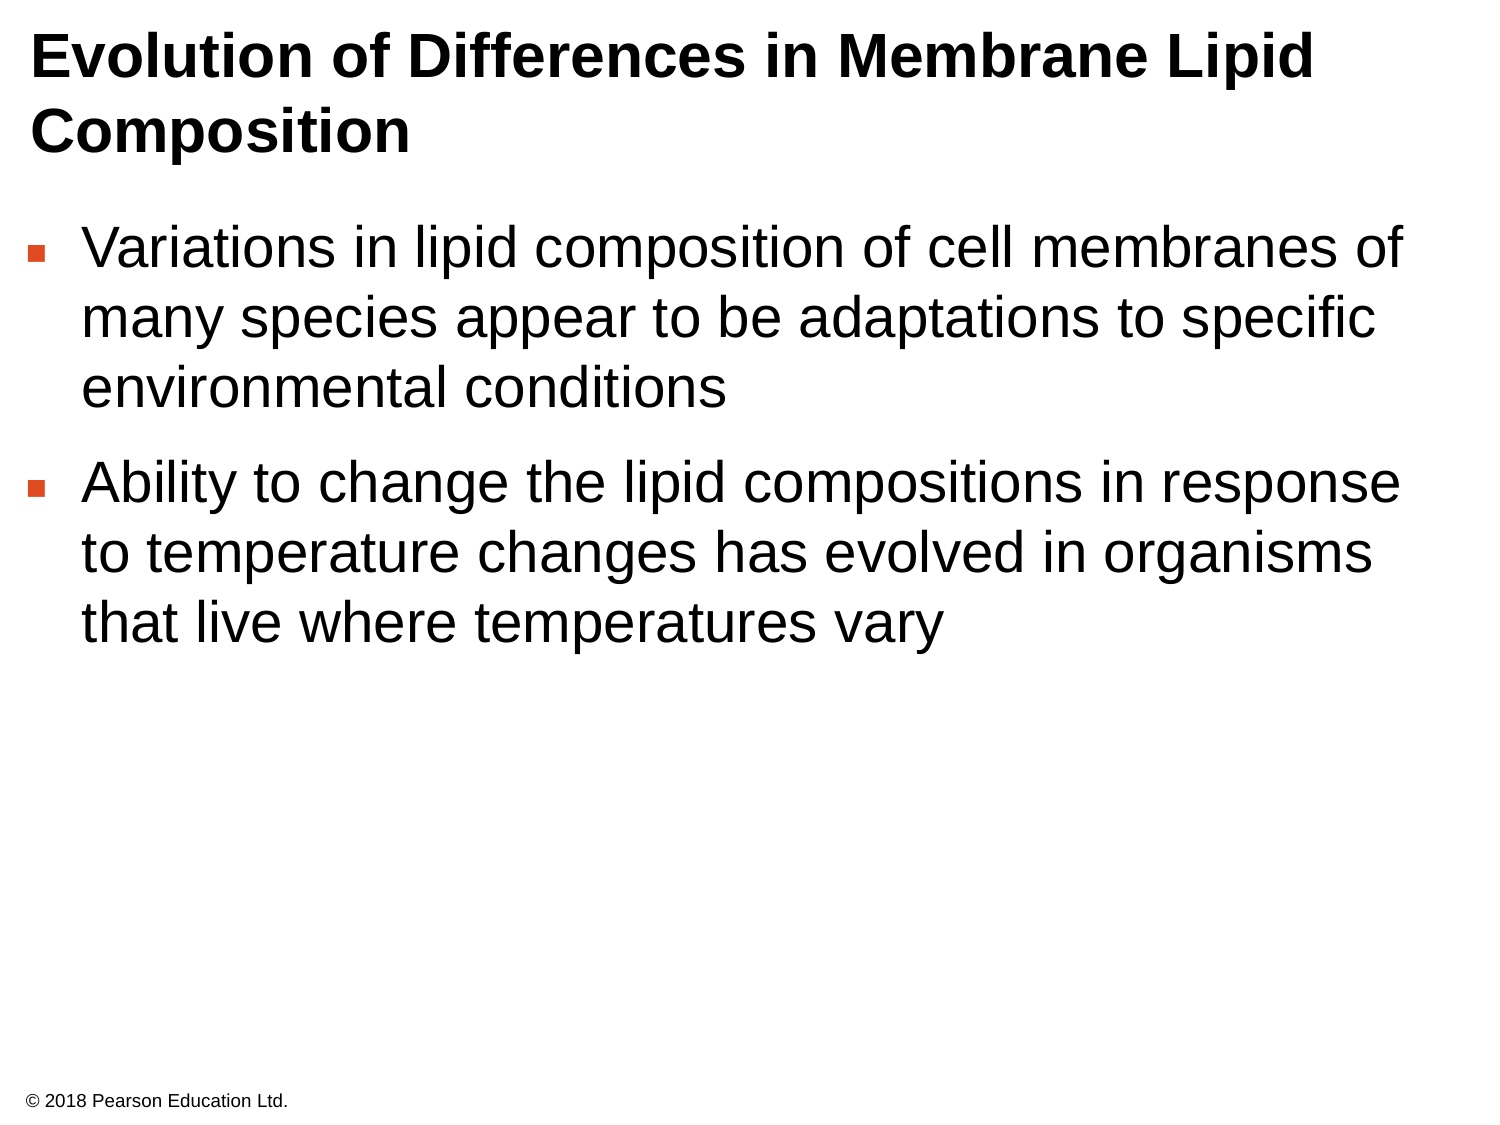

# Evolution of Differences in Membrane Lipid Composition
Variations in lipid composition of cell membranes of many species appear to be adaptations to specific environmental conditions
Ability to change the lipid compositions in response to temperature changes has evolved in organisms that live where temperatures vary
© 2018 Pearson Education Ltd.